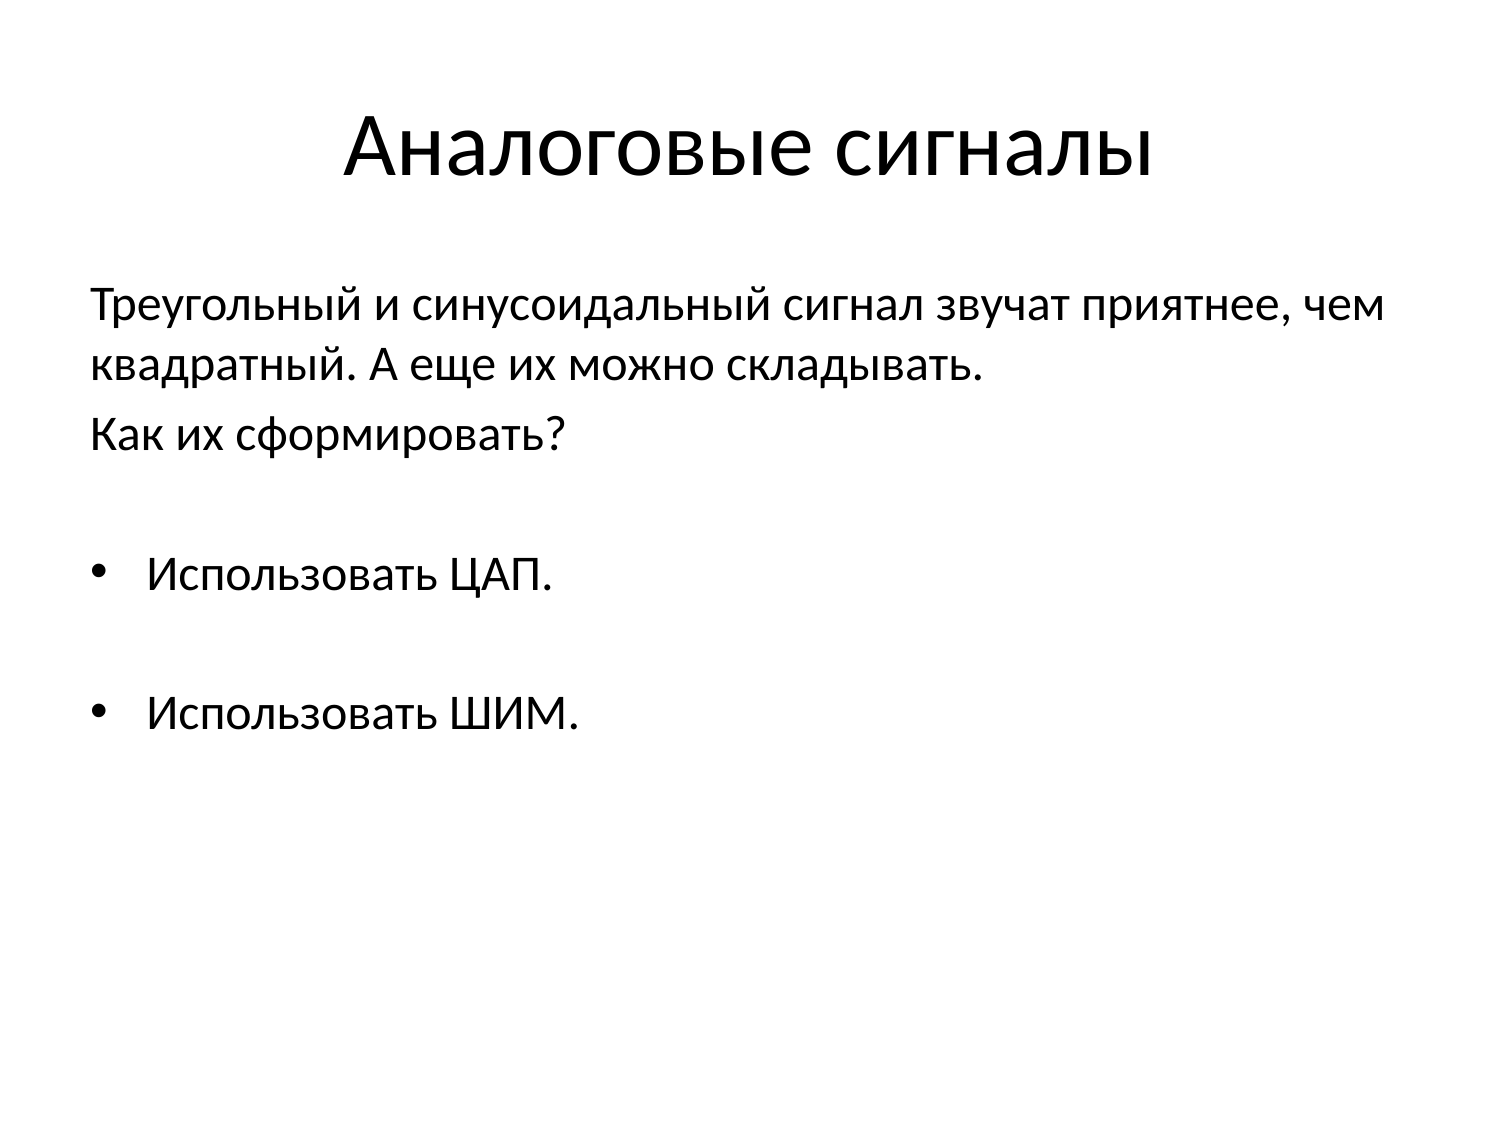

# Аналоговые сигналы
Треугольный и синусоидальный сигнал звучат приятнее, чем квадратный. А еще их можно складывать.
Как их сформировать?

Использовать ЦАП.

Использовать ШИМ.